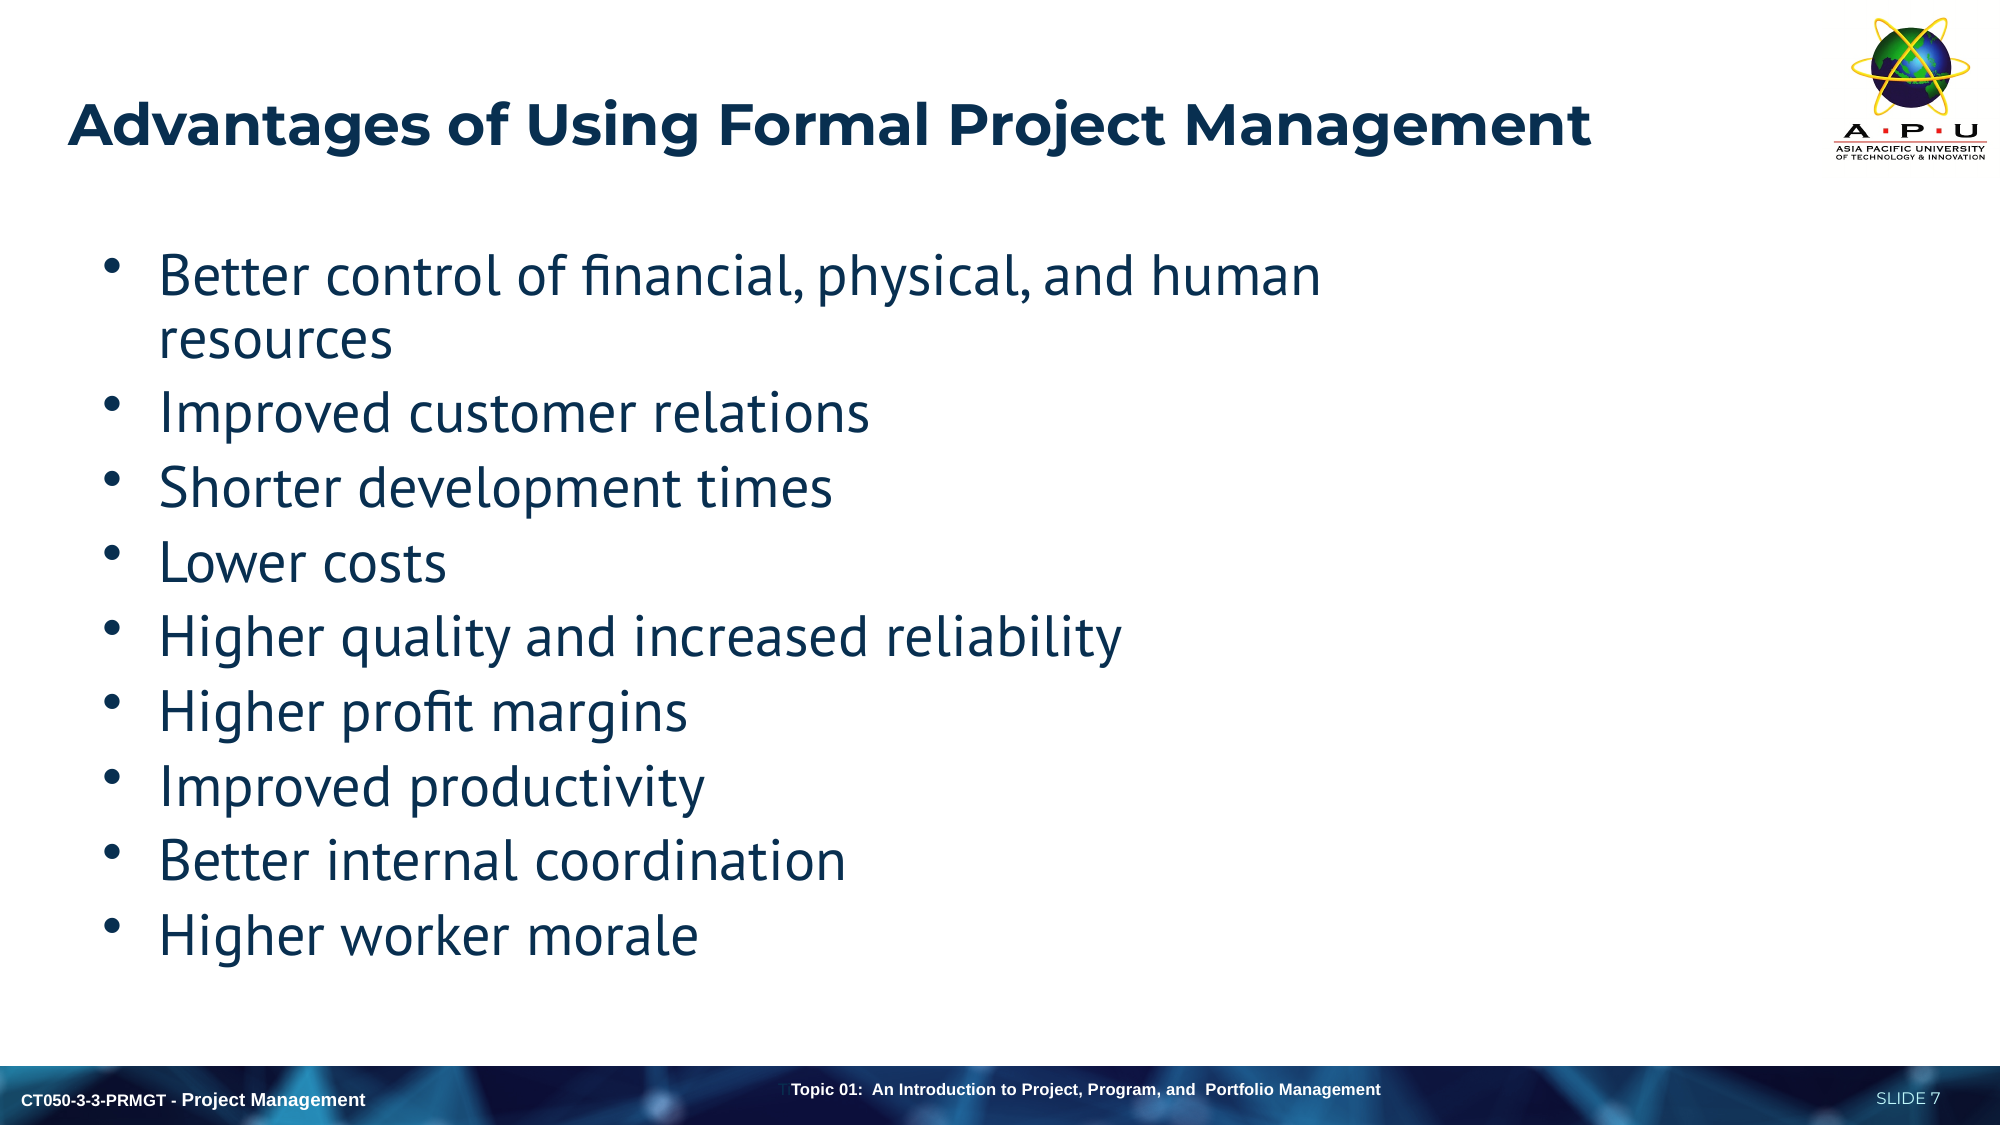

Advantages of Using Formal Project Management
Better control of financial, physical, and human resources
Improved customer relations
Shorter development times
Lower costs
Higher quality and increased reliability
Higher profit margins
Improved productivity
Better internal coordination
Higher worker morale